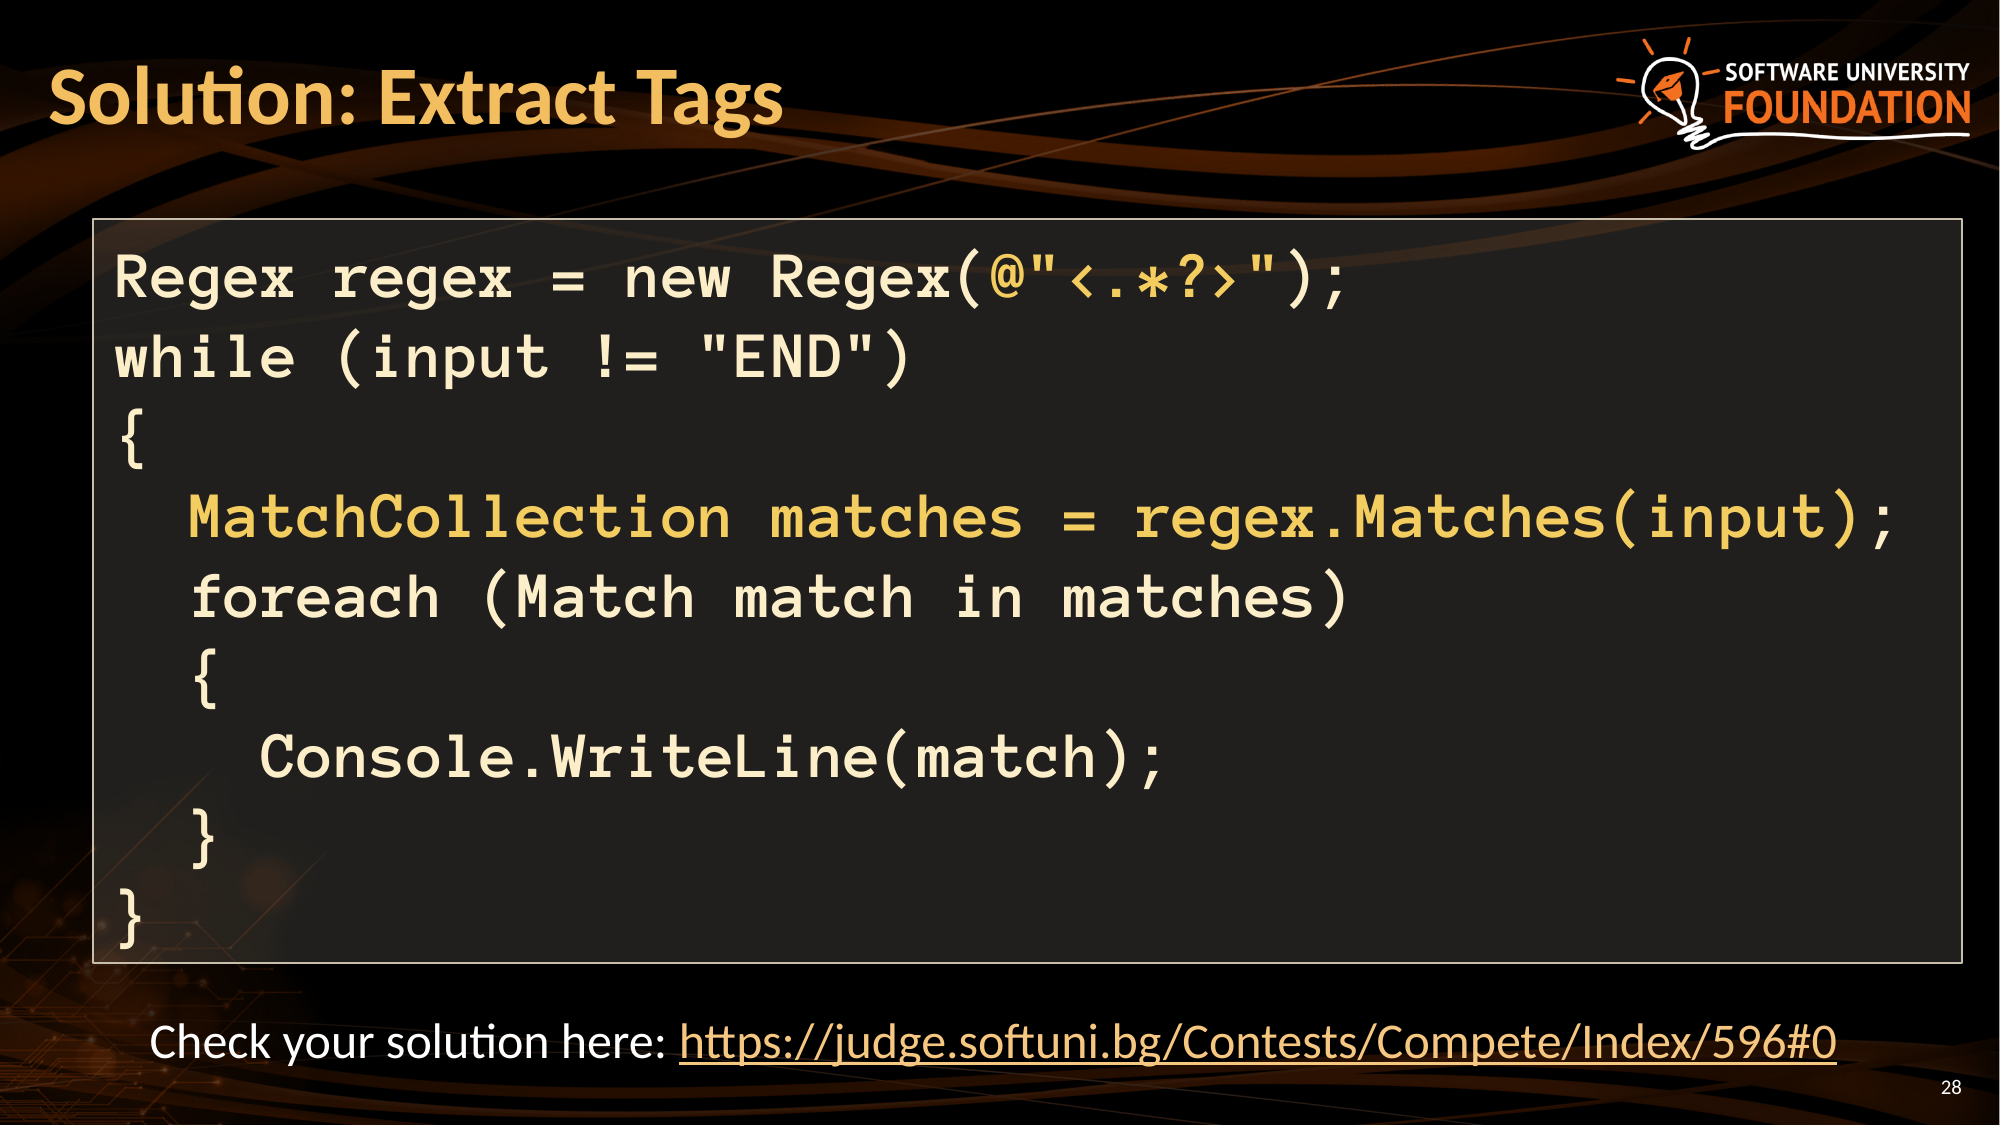

# Solution: Extract Tags
Regex regex = new Regex(@"<.*?>");
while (input != "END")
{
  MatchCollection matches = regex.Matches(input);
  foreach (Match match in matches)
  {
    Console.WriteLine(match);
  }
}
Check your solution here: https://judge.softuni.bg/Contests/Compete/Index/596#0
28